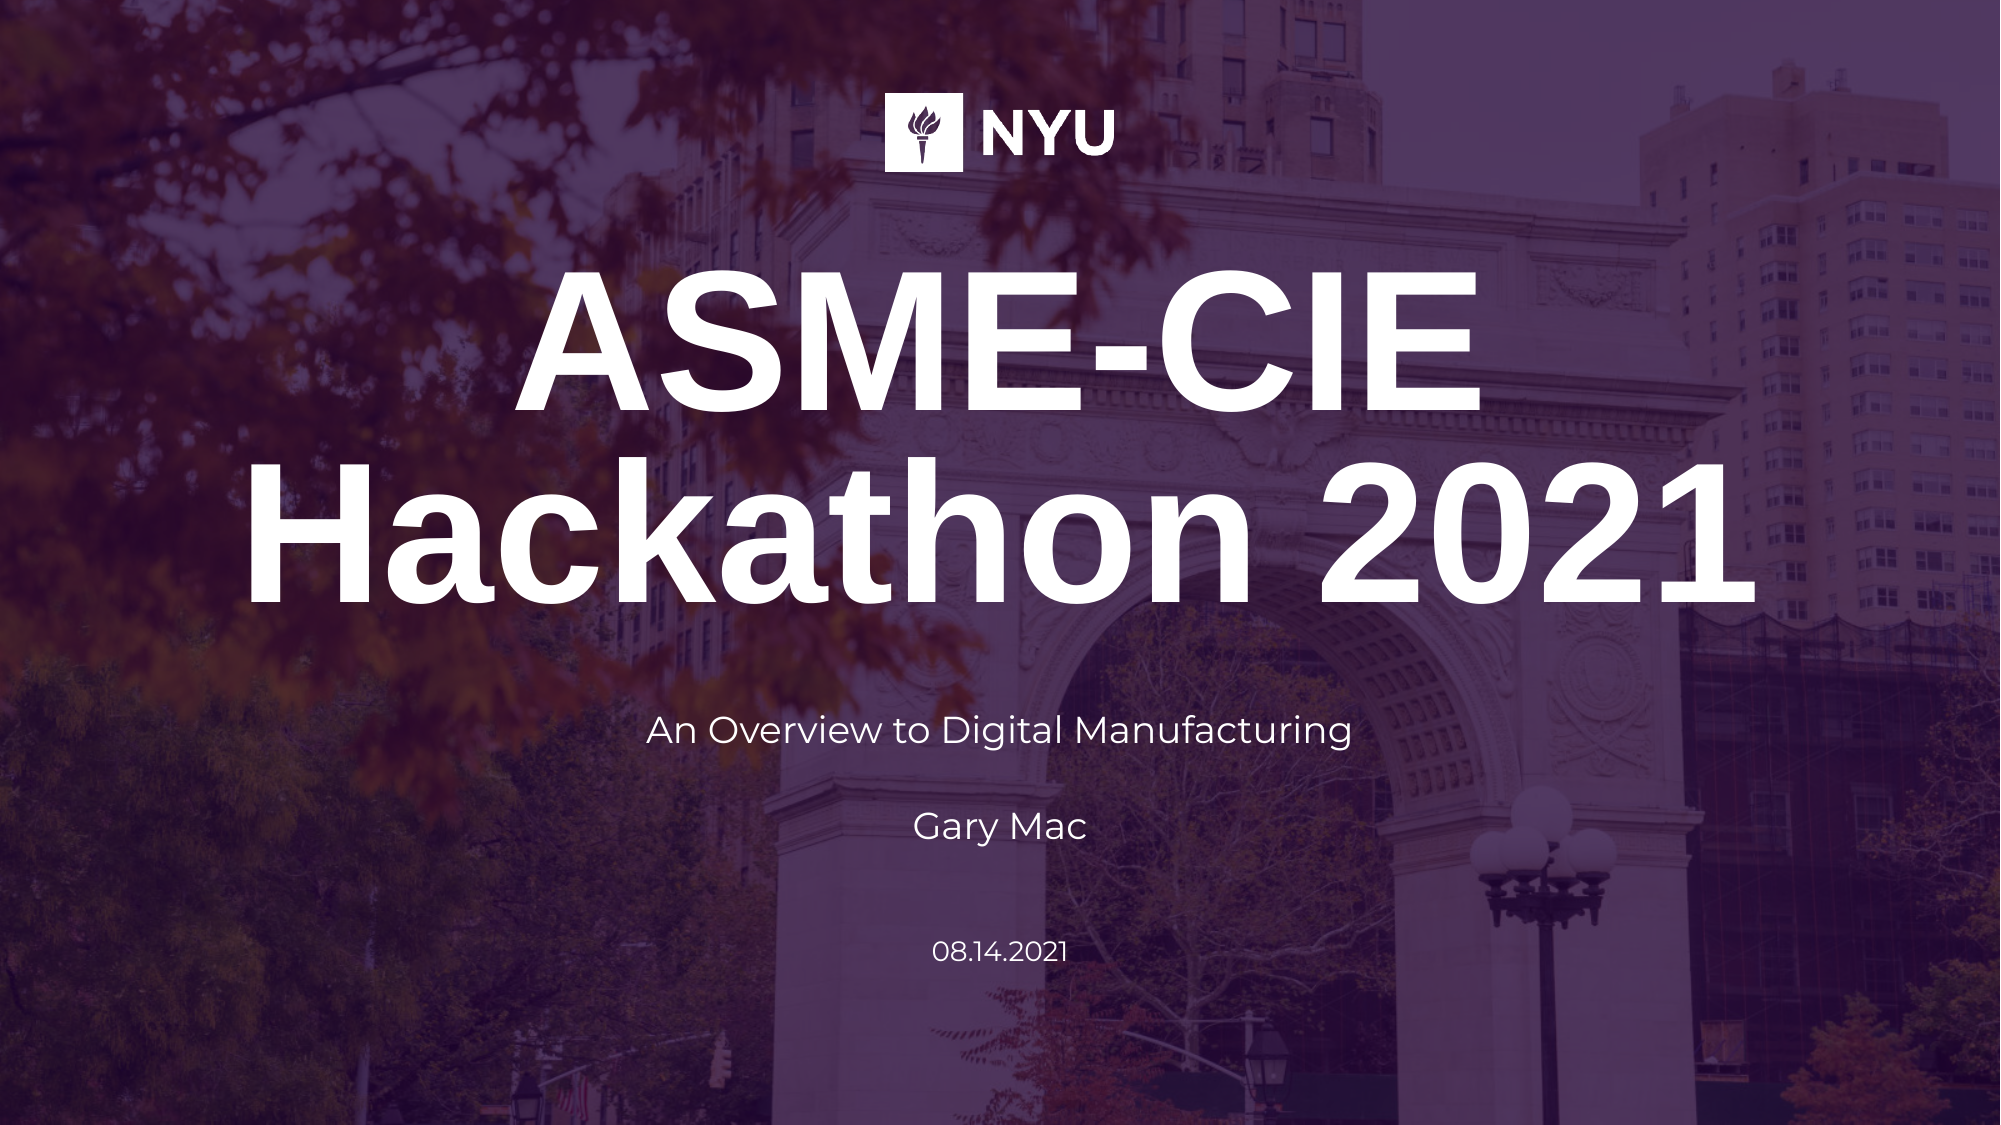

# ASME-CIE Hackathon 2021
An Overview to Digital Manufacturing
Gary Mac
08.14.2021